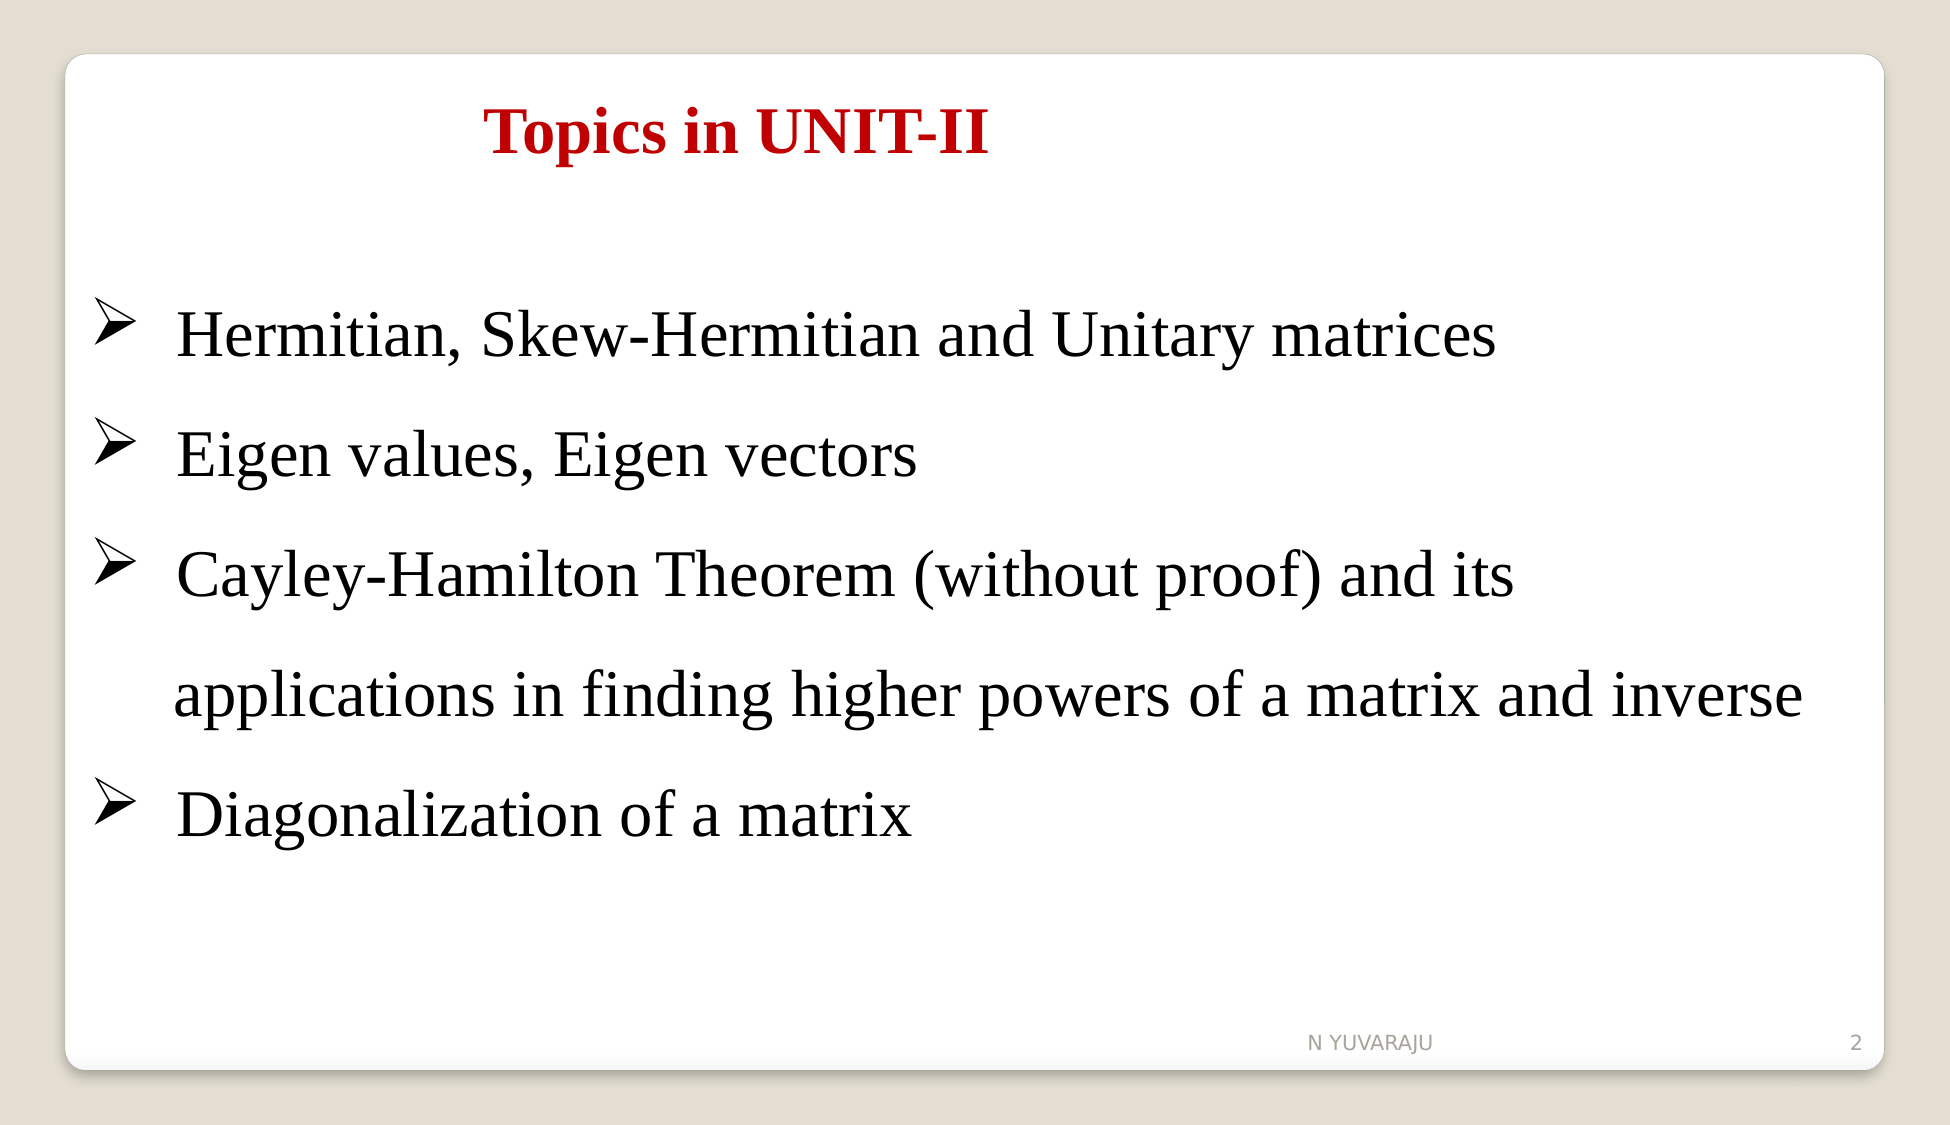

Topics in UNIT-II

  Hermitian, Skew-Hermitian and Unitary matrices
  Eigen values, Eigen vectors
  Cayley-Hamilton Theorem (without proof) and its
     applications in finding higher powers of a matrix and inverse
  Diagonalization of a matrix

N YUVARAJU
2